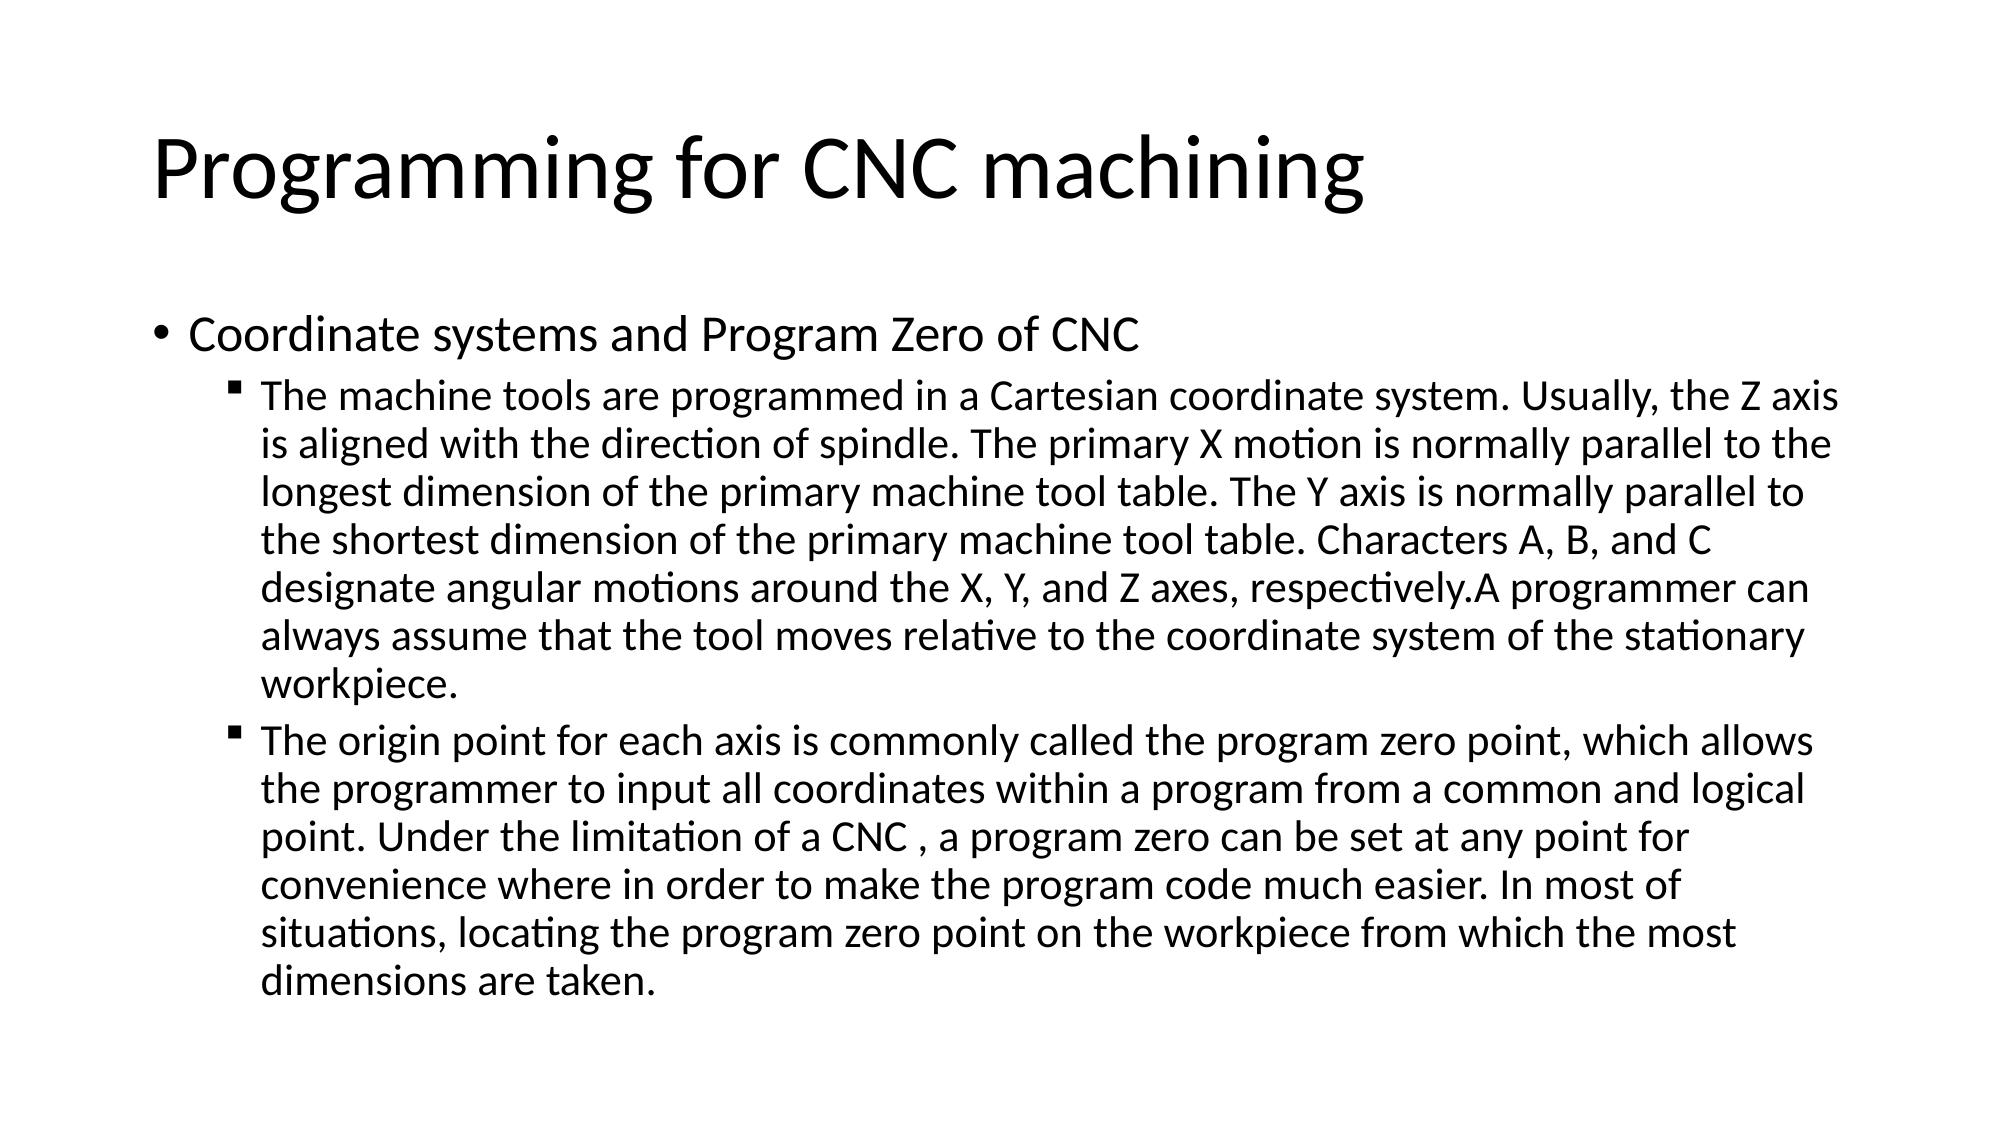

# Programming for CNC machining
Coordinate systems and Program Zero of CNC
The machine tools are programmed in a Cartesian coordinate system. Usually, the Z axis is aligned with the direction of spindle. The primary X motion is normally parallel to the longest dimension of the primary machine tool table. The Y axis is normally parallel to the shortest dimension of the primary machine tool table. Characters A, B, and C designate angular motions around the X, Y, and Z axes, respectively.A programmer can always assume that the tool moves relative to the coordinate system of the stationary workpiece.
The origin point for each axis is commonly called the program zero point, which allows the programmer to input all coordinates within a program from a common and logical point. Under the limitation of a CNC , a program zero can be set at any point for convenience where in order to make the program code much easier. In most of situations, locating the program zero point on the workpiece from which the most dimensions are taken.